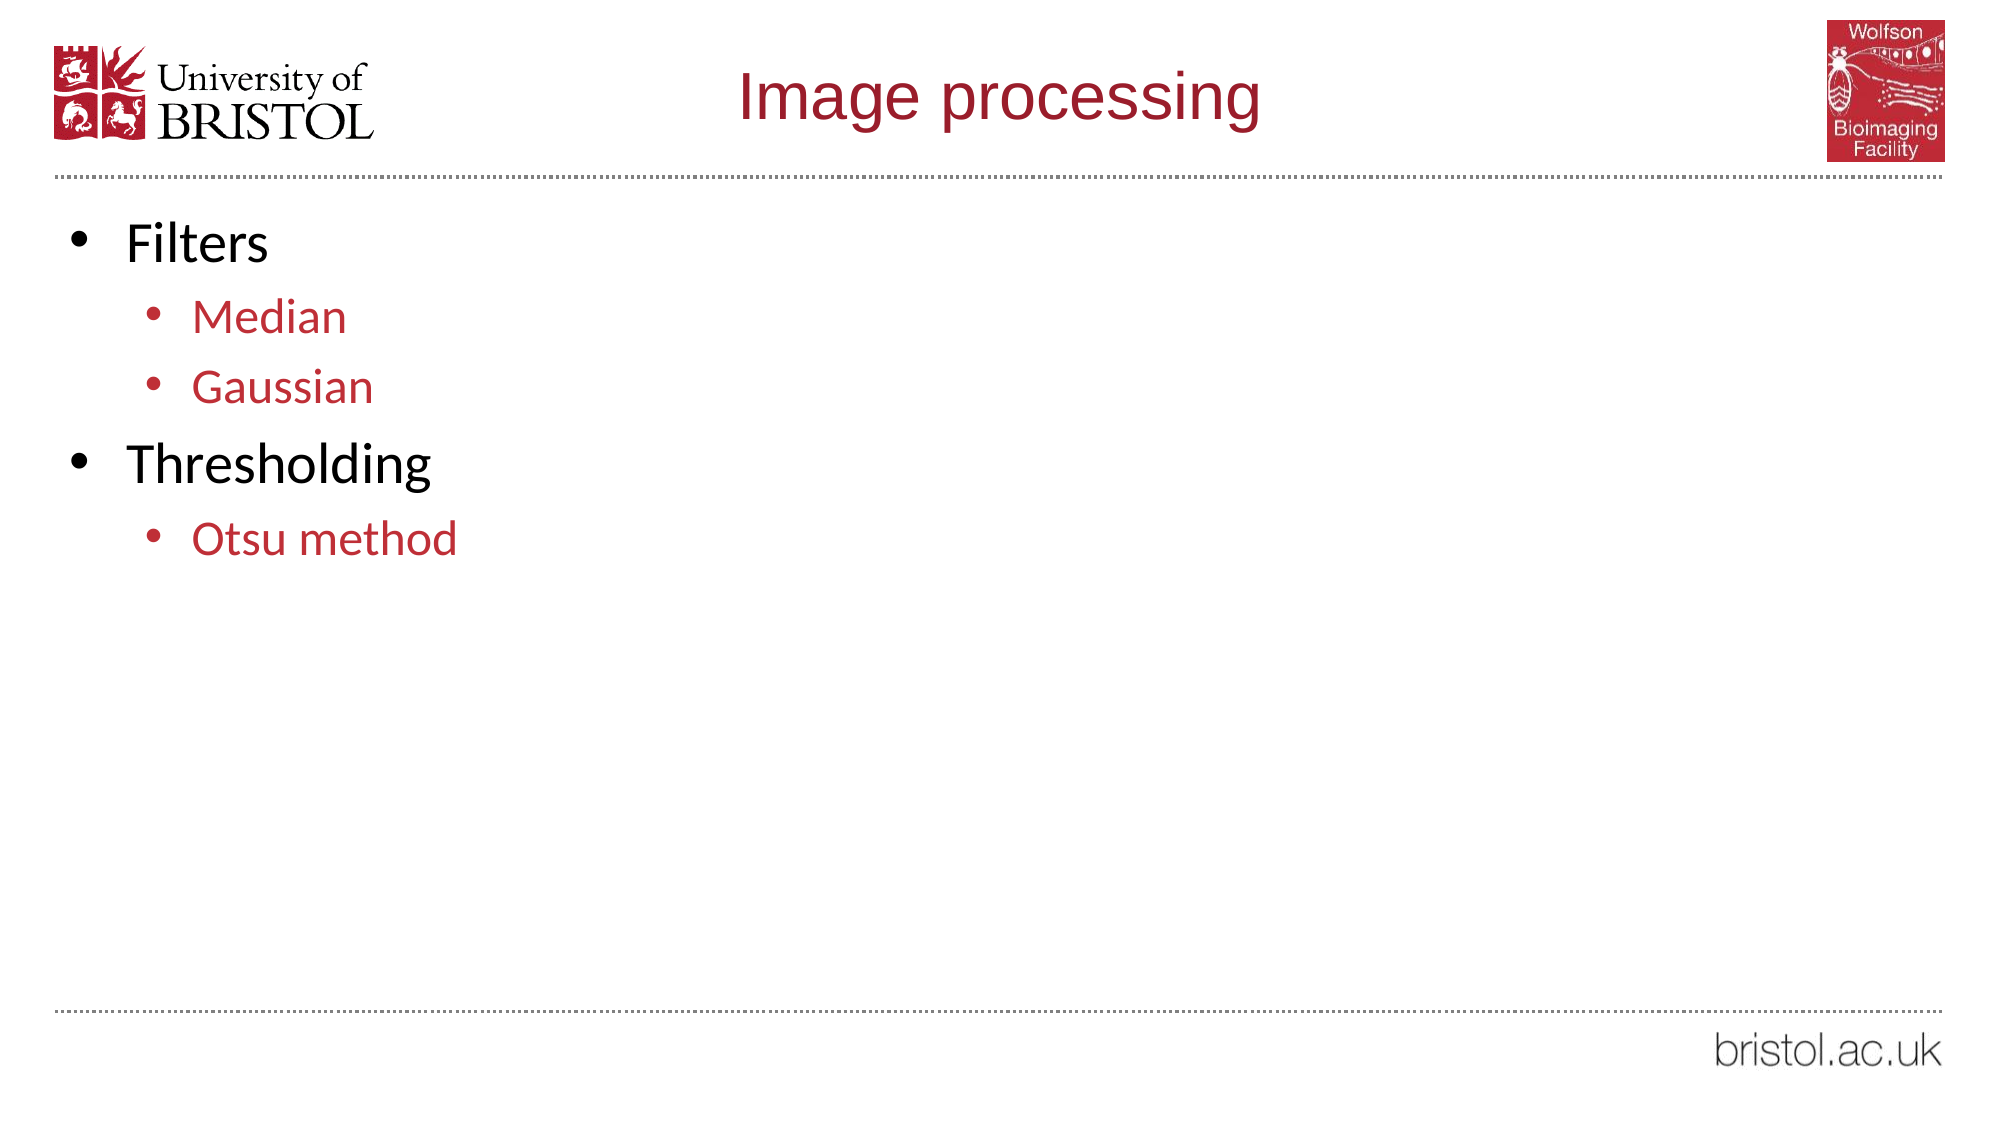

# Image processing
Filters
Median
Gaussian
Thresholding
Otsu method